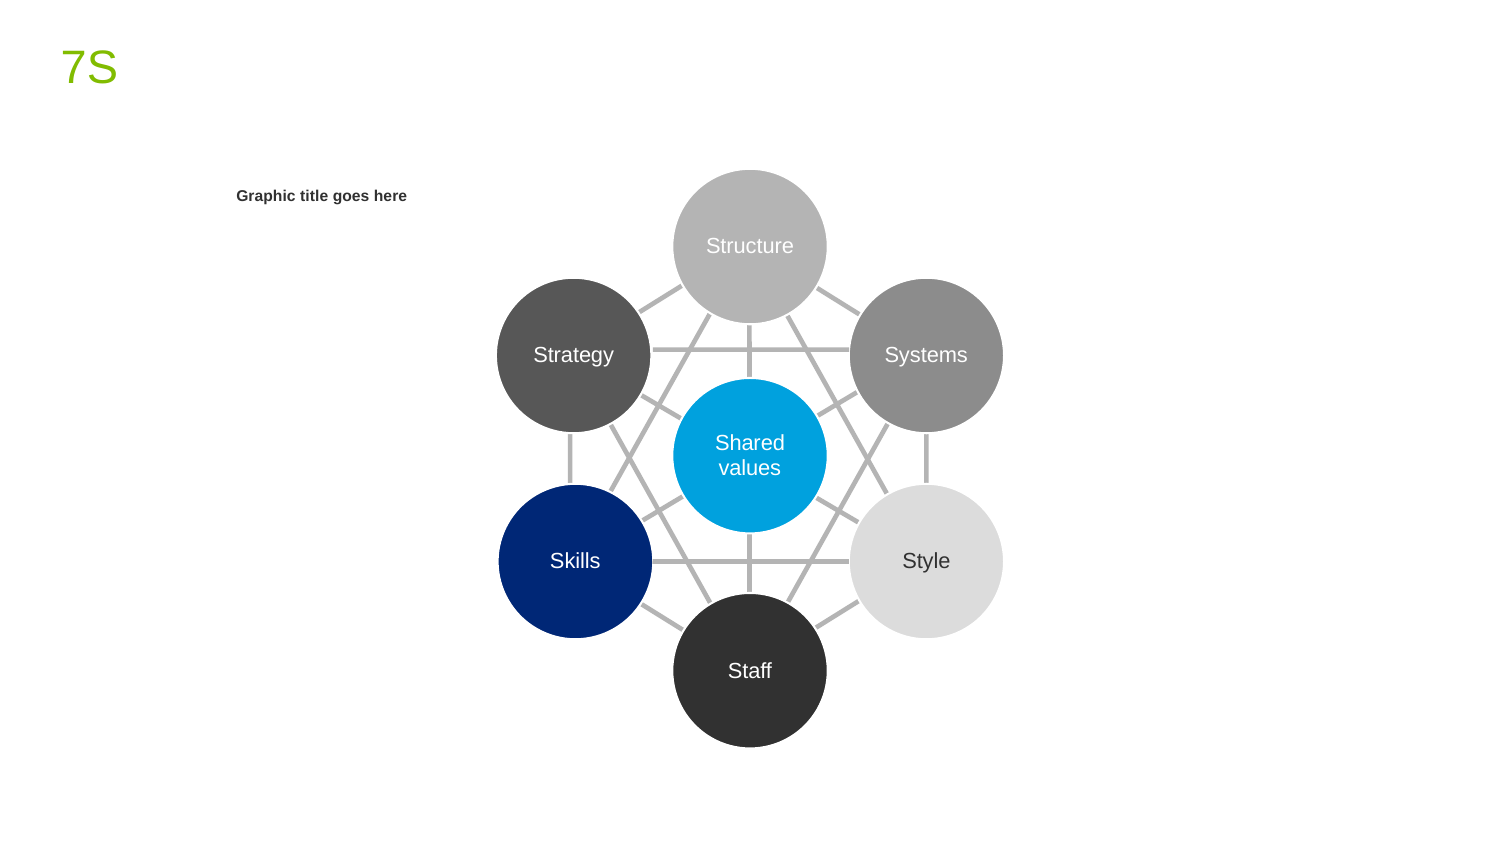

# 7S
Structure
Graphic title goes here

Strategy
Systems

Shared values

Skills
Style

Staff